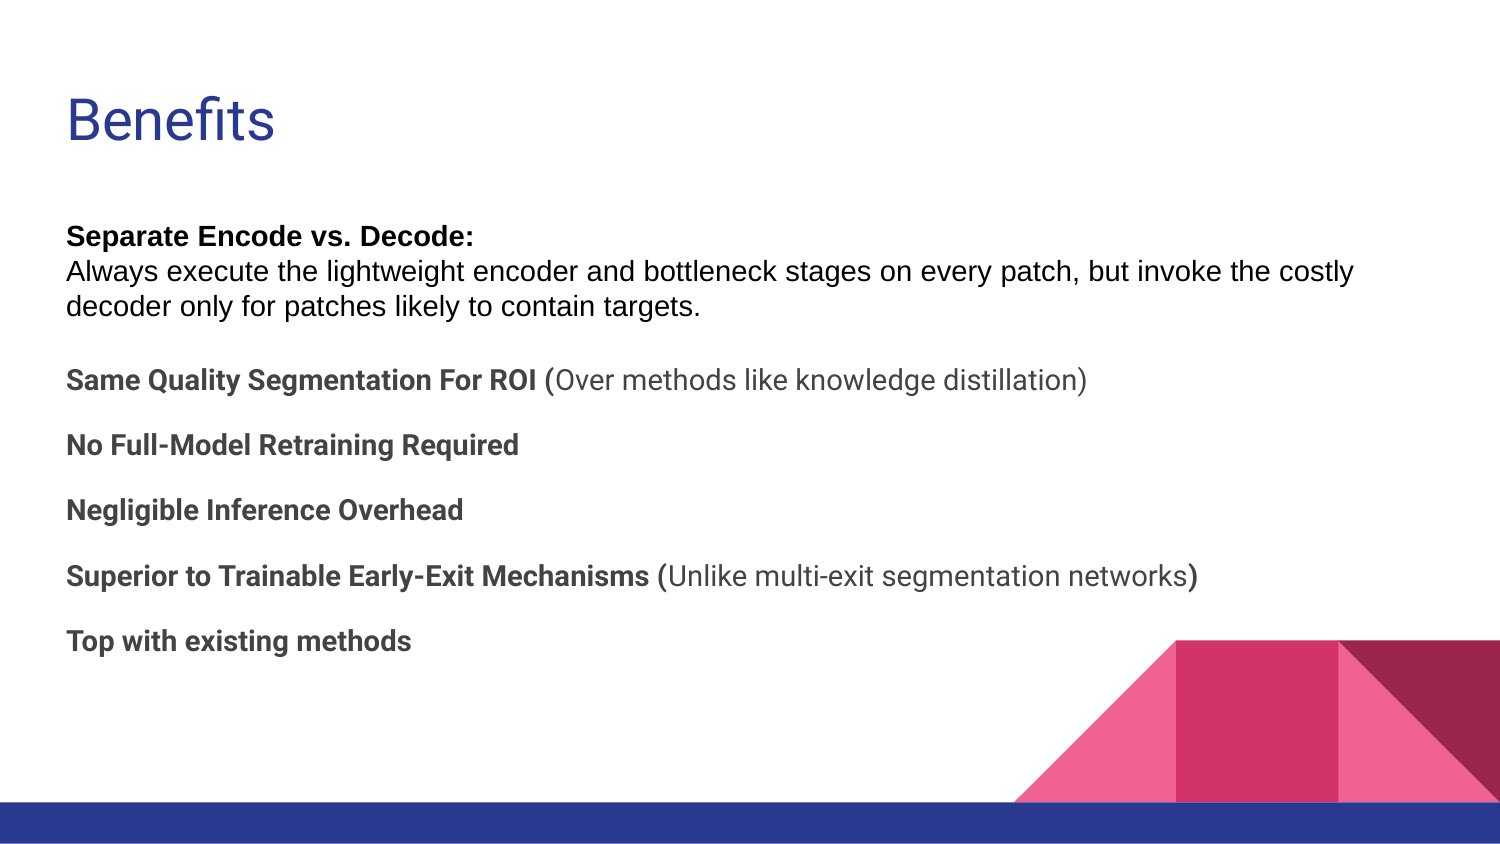

# Benefits
Separate Encode vs. Decode:
Always execute the lightweight encoder and bottleneck stages on every patch, but invoke the costly decoder only for patches likely to contain targets.

Same Quality Segmentation For ROI (Over methods like knowledge distillation)
No Full‑Model Retraining Required
Negligible Inference Overhead
Superior to Trainable Early‑Exit Mechanisms (Unlike multi‑exit segmentation networks)
Top with existing methods